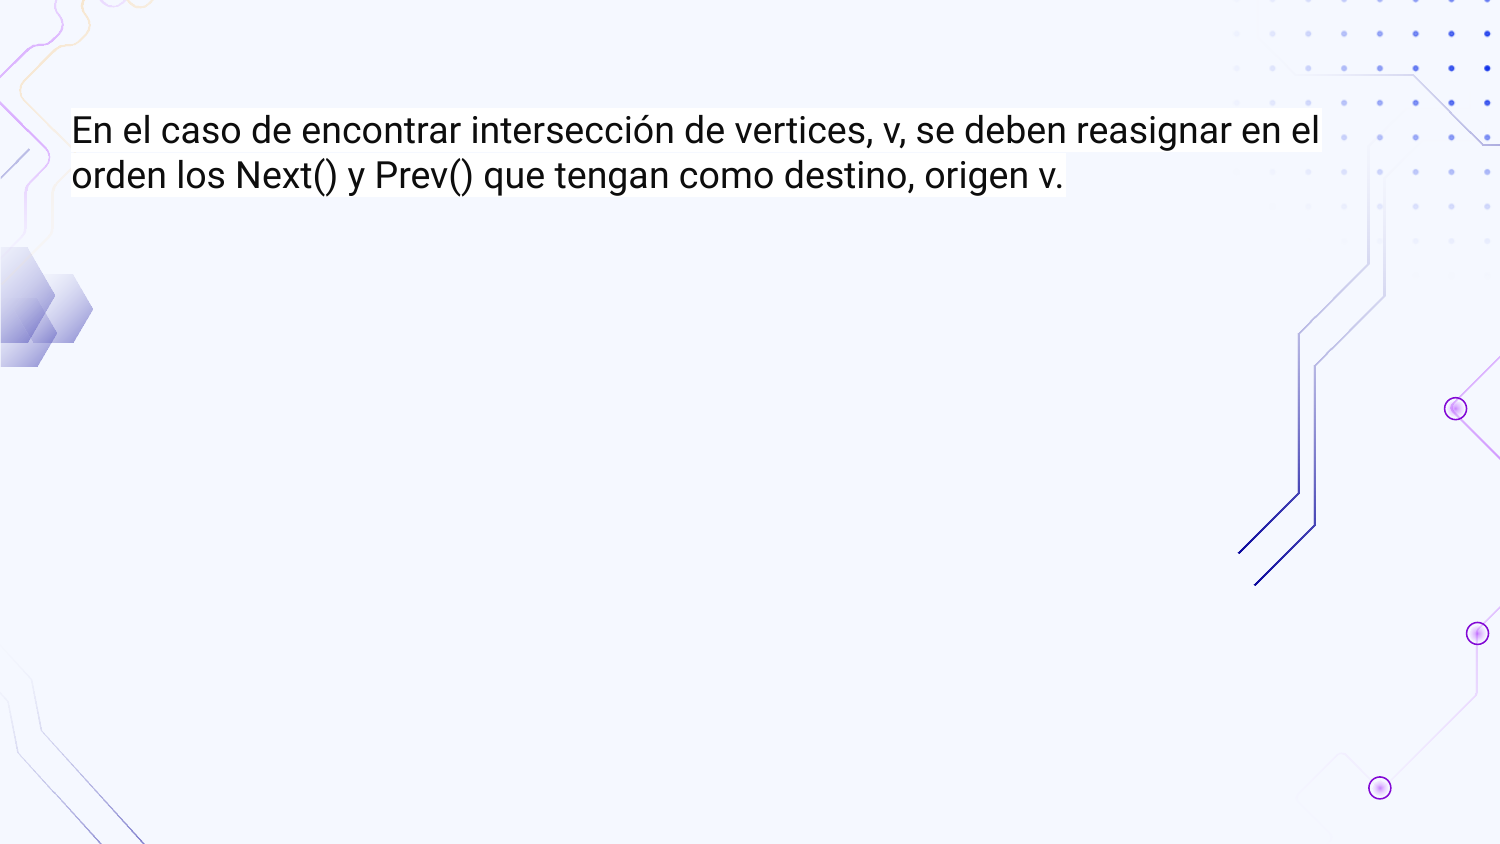

En el caso de encontrar intersección de vertices, v, se deben reasignar en el orden los Next() y Prev() que tengan como destino, origen v.